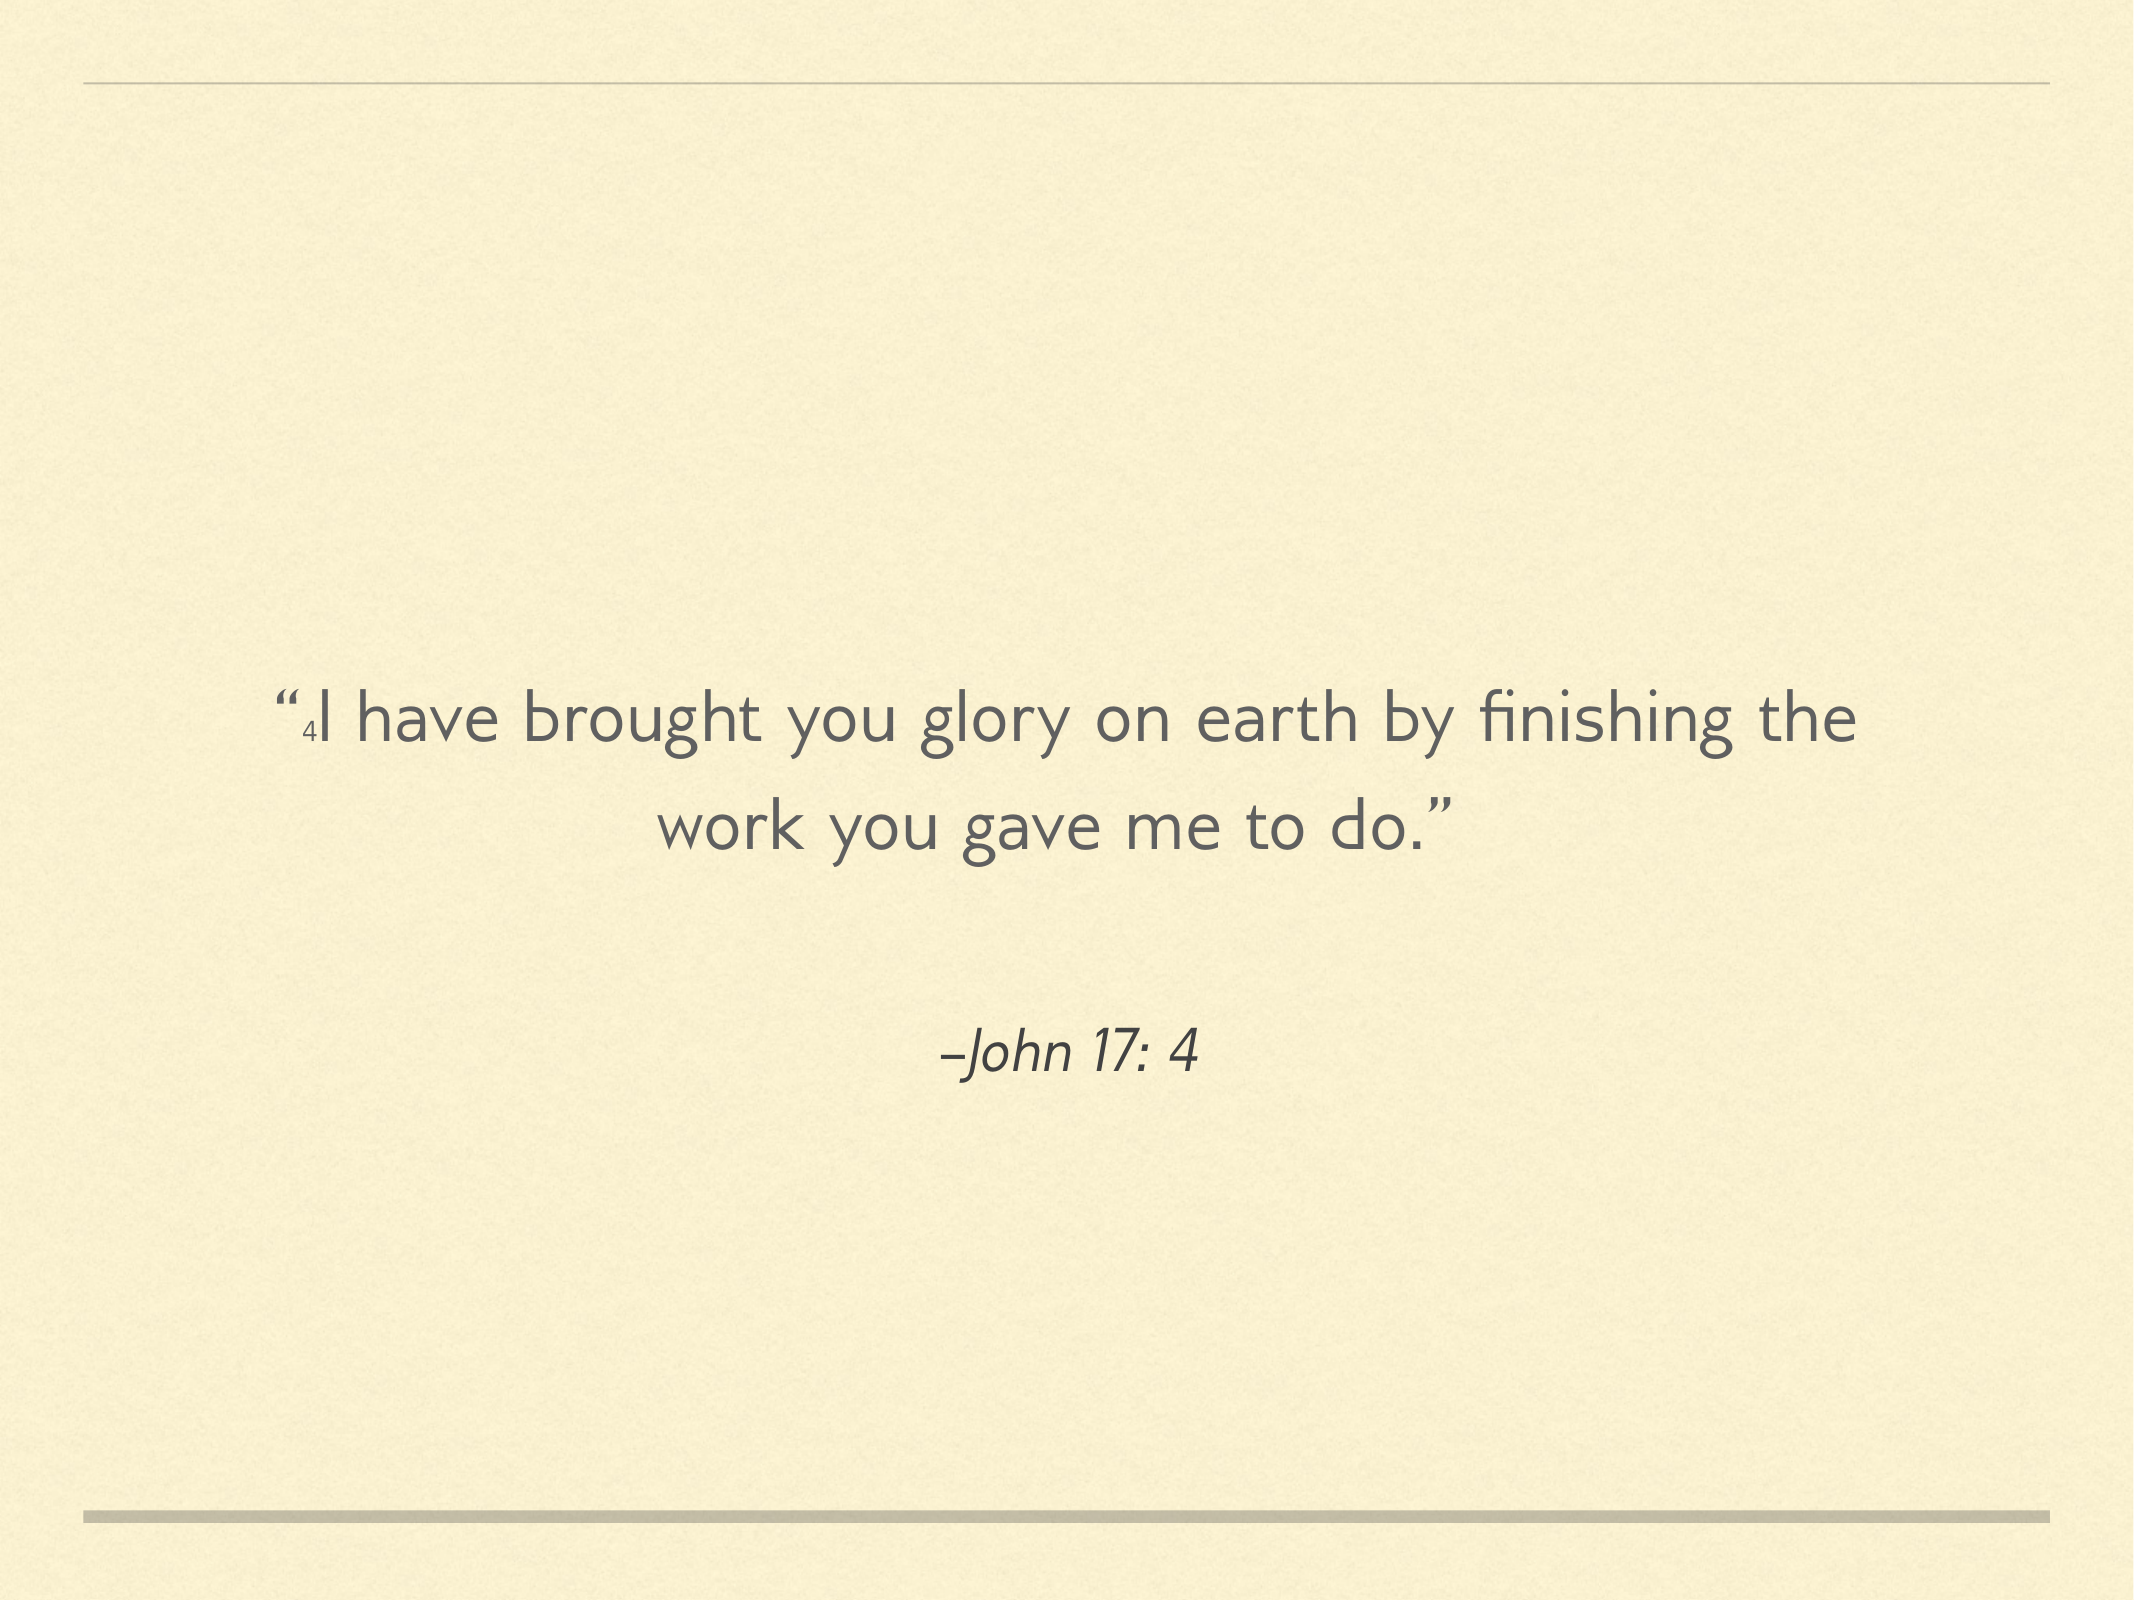

“4I have brought you glory on earth by finishing the work you gave me to do.”
–John 17: 4